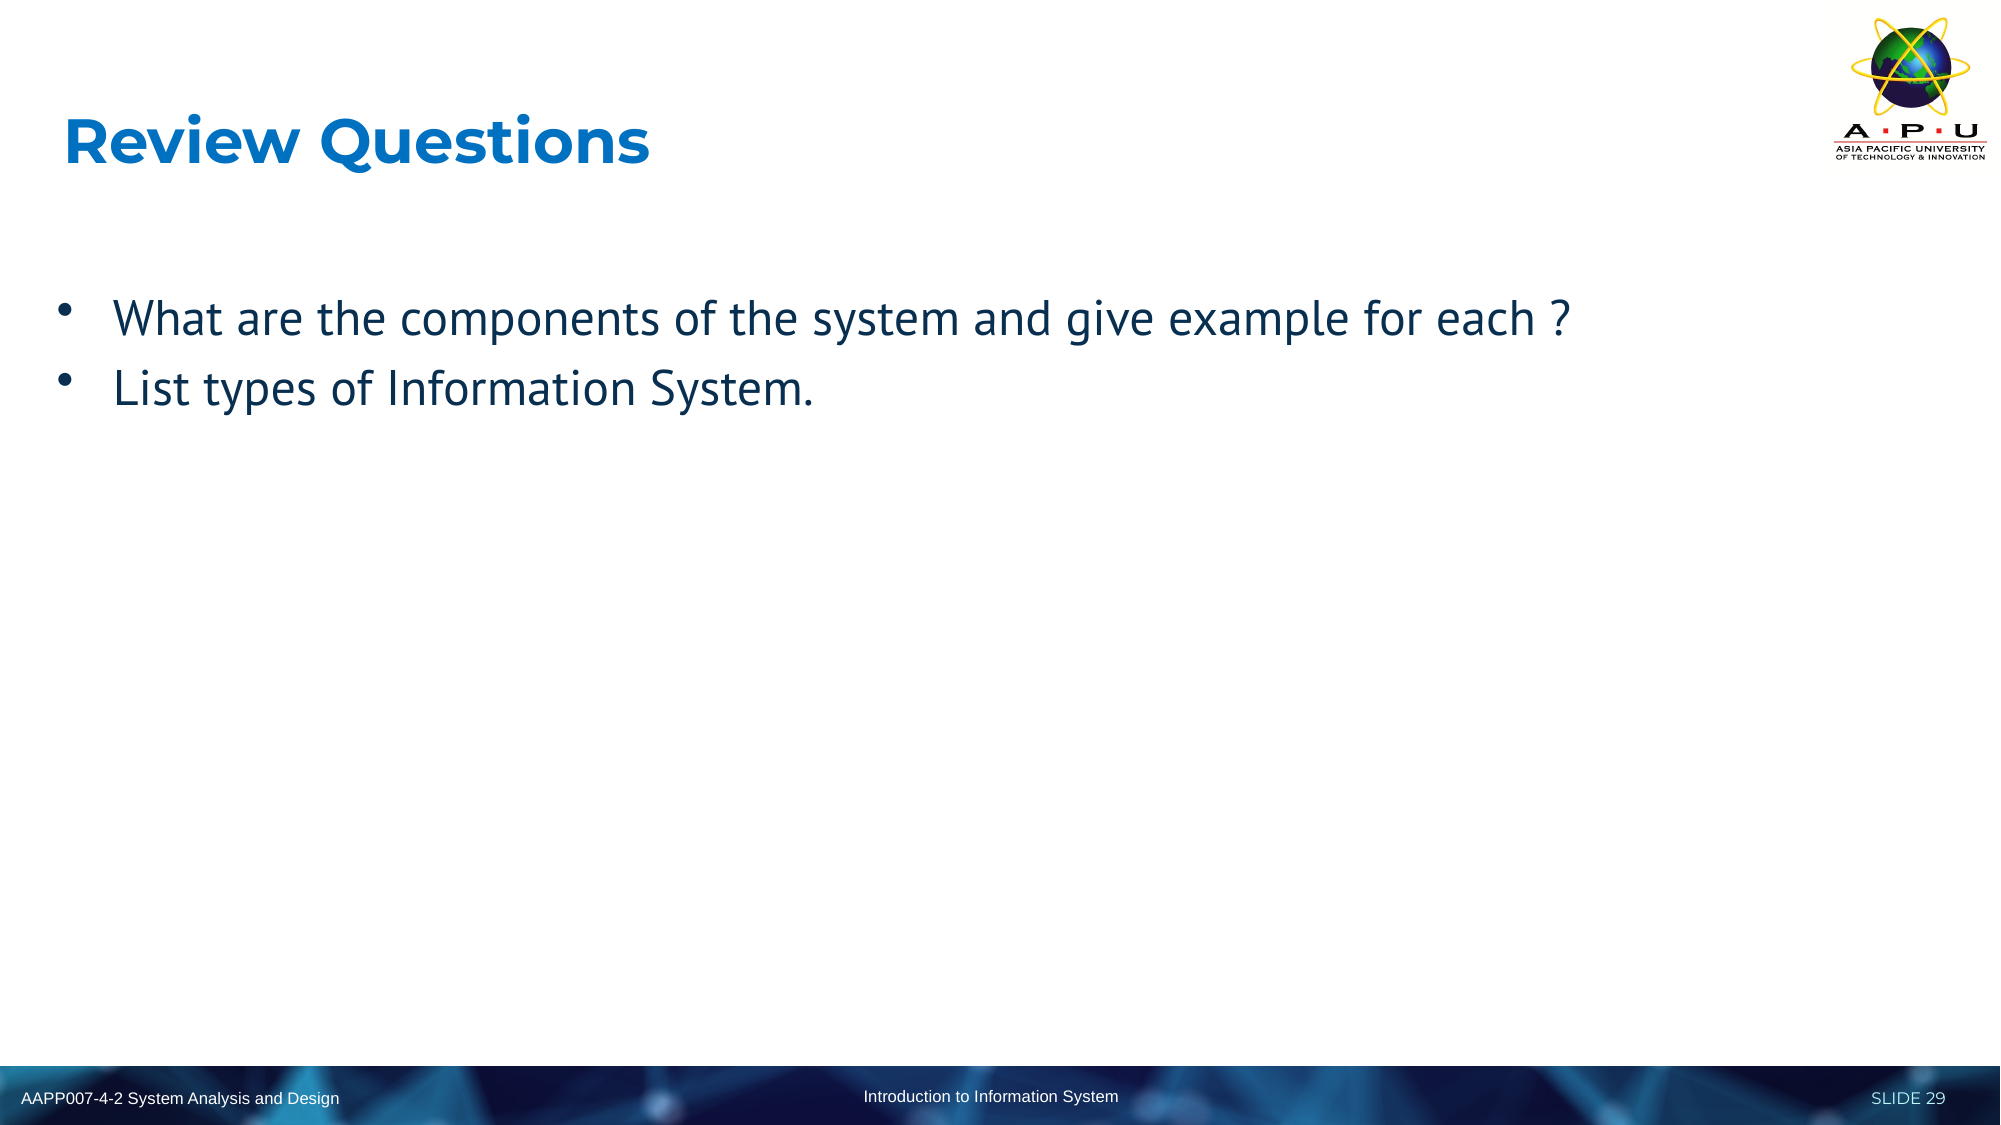

# Review Questions
What are the components of the system and give example for each ?
List types of Information System.